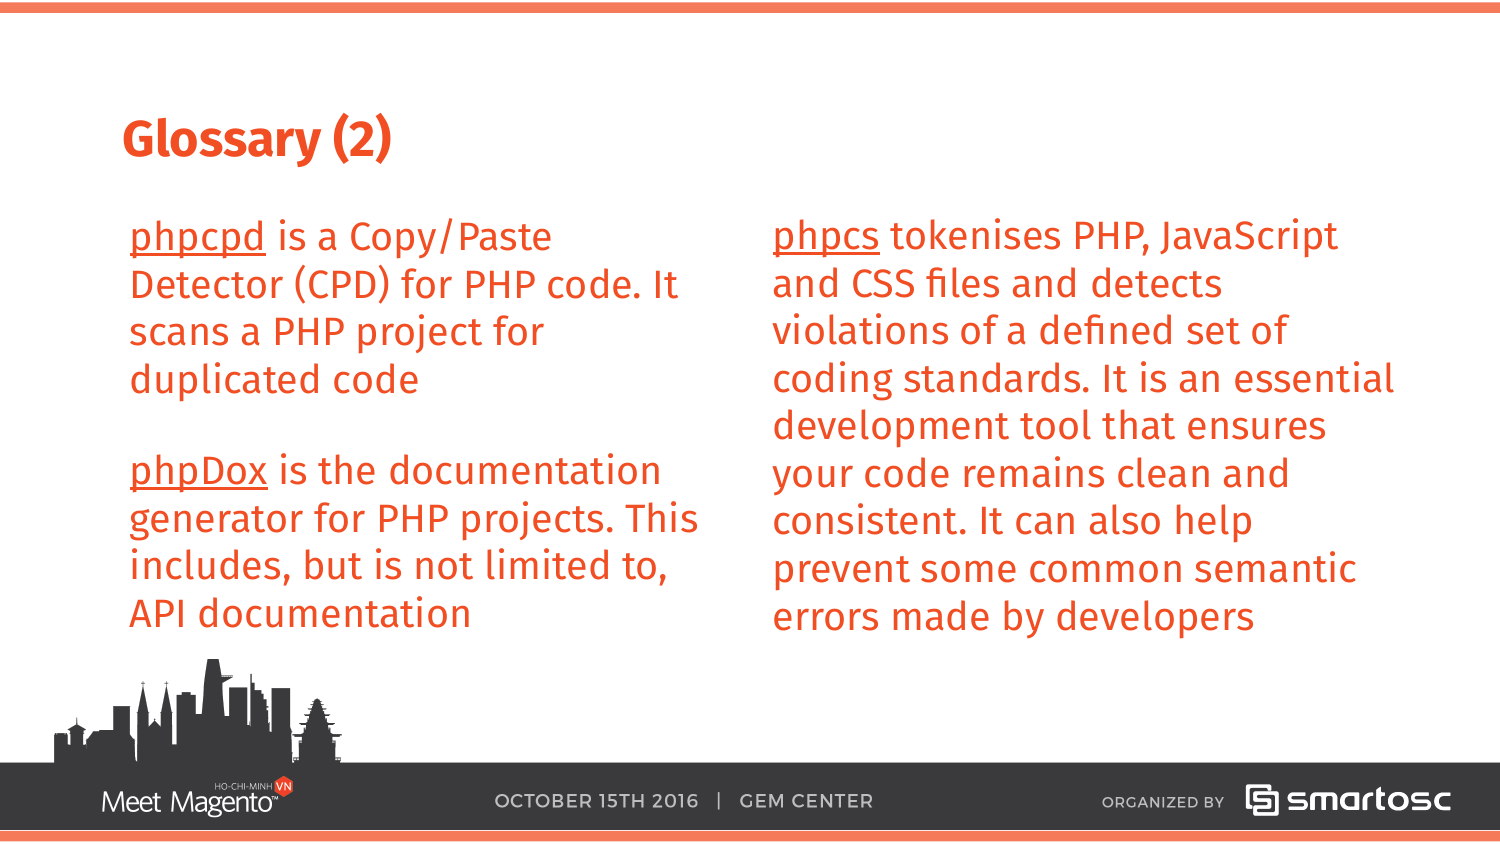

Glossary (2)
phpcs tokenises PHP, JavaScript and CSS files and detects violations of a defined set of coding standards. It is an essential development tool that ensures your code remains clean and consistent. It can also help prevent some common semantic errors made by developers
phpcpd is a Copy/Paste Detector (CPD) for PHP code. It scans a PHP project for duplicated code
phpDox is the documentation generator for PHP projects. This includes, but is not limited to, API documentation